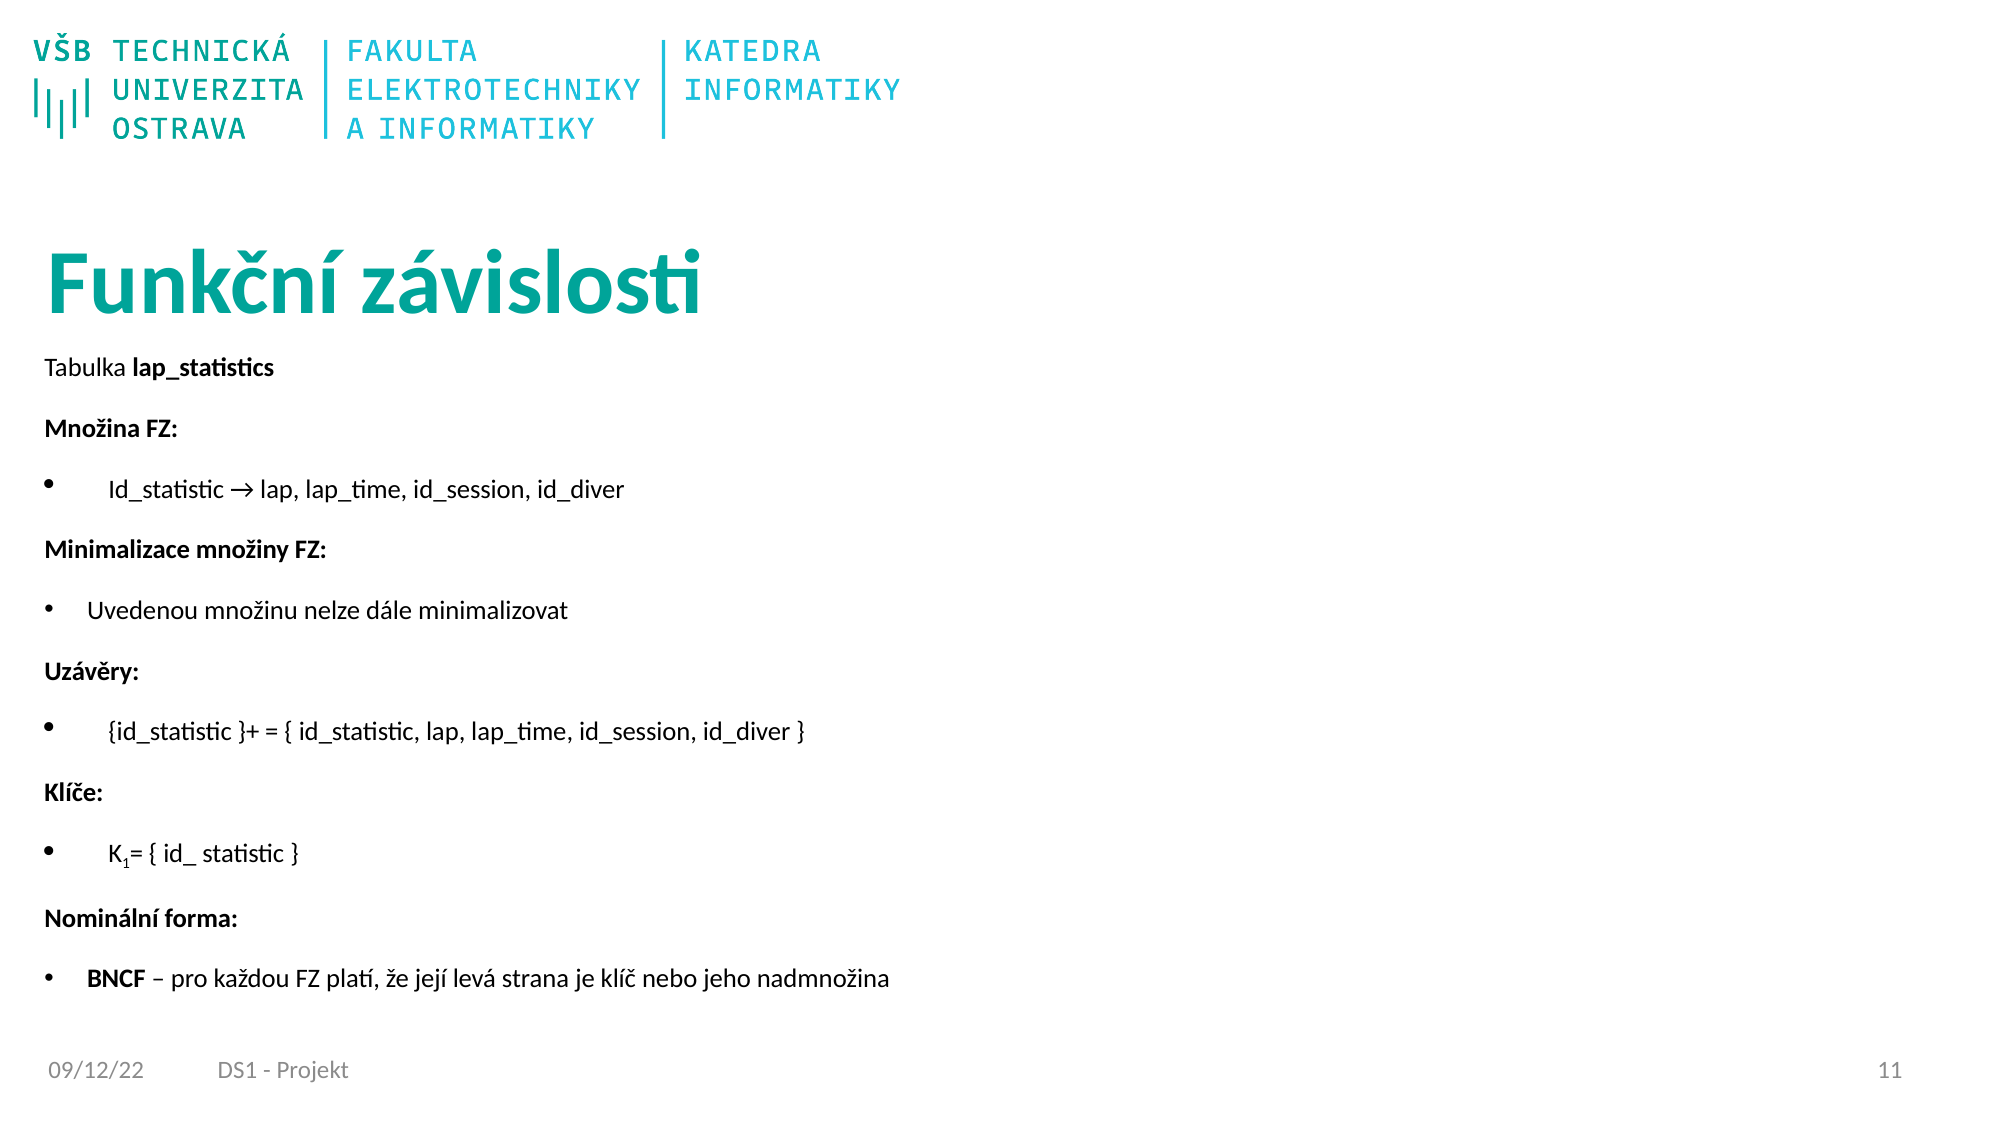

# Funkční závislosti
Tabulka lap_statistics
Množina FZ:
Id_statistic → lap, lap_time, id_session, id_diver
Minimalizace množiny FZ:
Uvedenou množinu nelze dále minimalizovat
Uzávěry:
{id_statistic }+ = { id_statistic, lap, lap_time, id_session, id_diver }
Klíče:
K1= { id_ statistic }
Nominální forma:
BNCF – pro každou FZ platí, že její levá strana je klíč nebo jeho nadmnožina
DS1 - Projekt
11
09/12/22